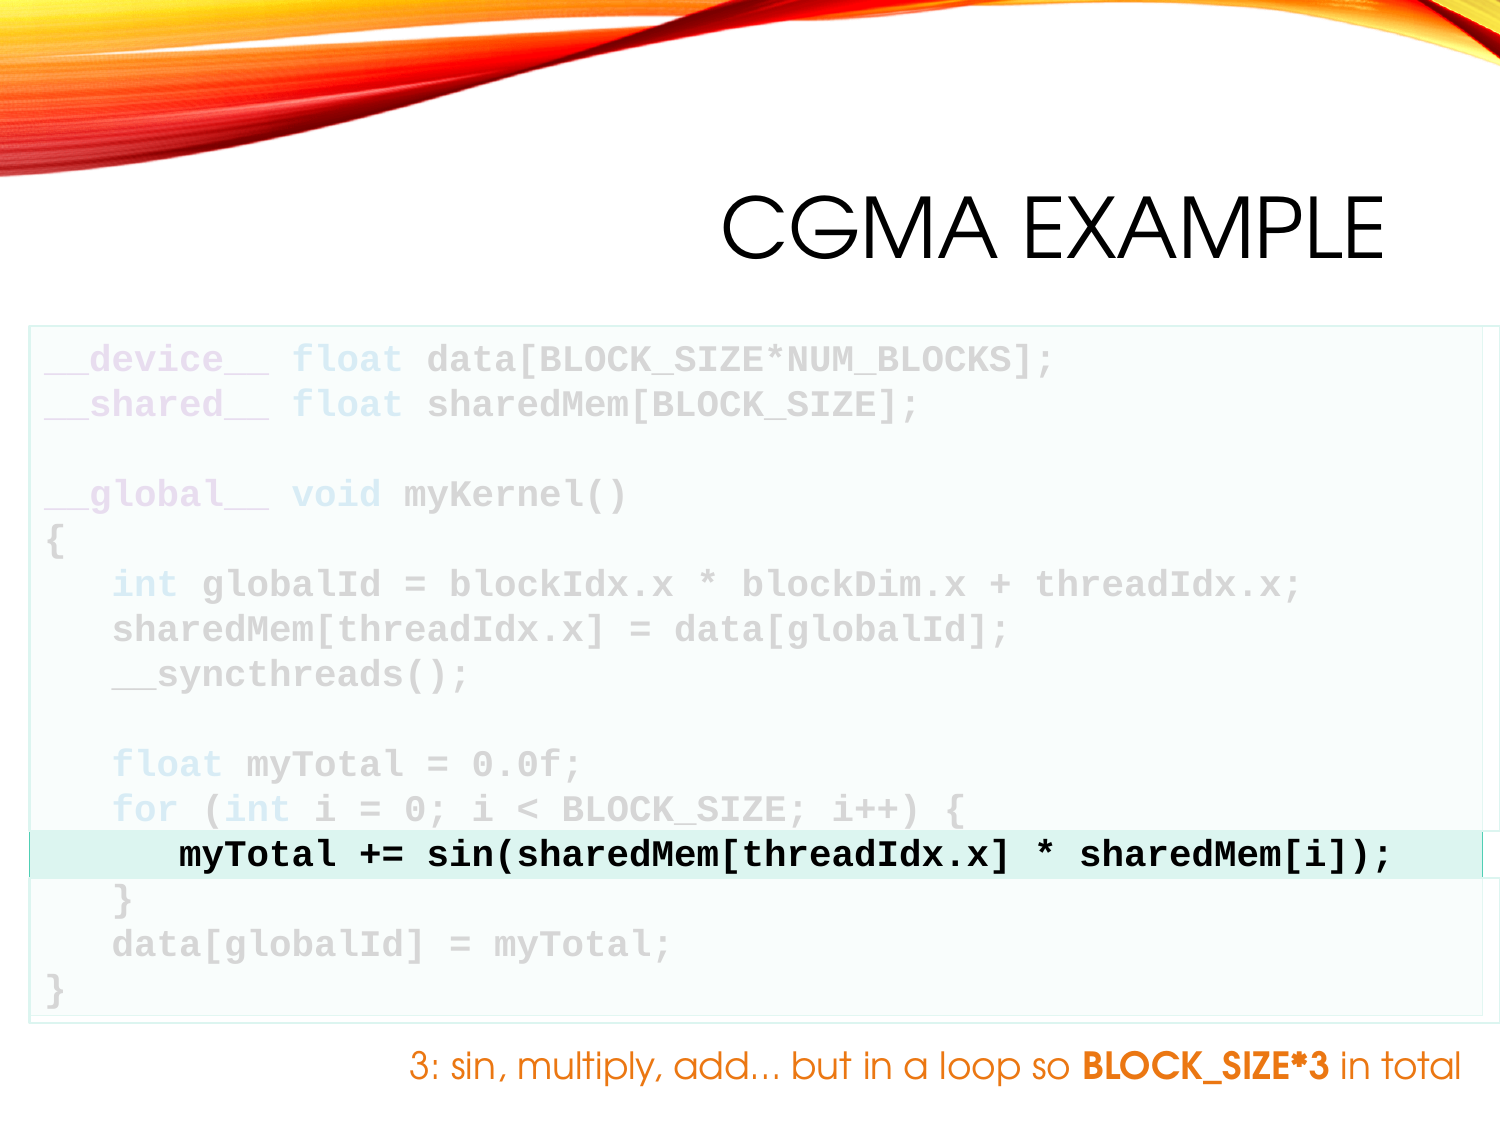

# CGMA Example
__device__ float data[BLOCK_SIZE*NUM_BLOCKS];
__shared__ float sharedMem[BLOCK_SIZE];

__global__ void myKernel()
{
   int globalId = blockIdx.x * blockDim.x + threadIdx.x;
   sharedMem[threadIdx.x] = data[globalId];
   __syncthreads();

   float myTotal = 0.0f;
   for (int i = 0; i < BLOCK_SIZE; i++) {
      myTotal += sin(sharedMem[threadIdx.x] * sharedMem[i]);
   }
   data[globalId] = myTotal;
}

3: sin, multiply, add… but in a loop so BLOCK_SIZE*3 in total